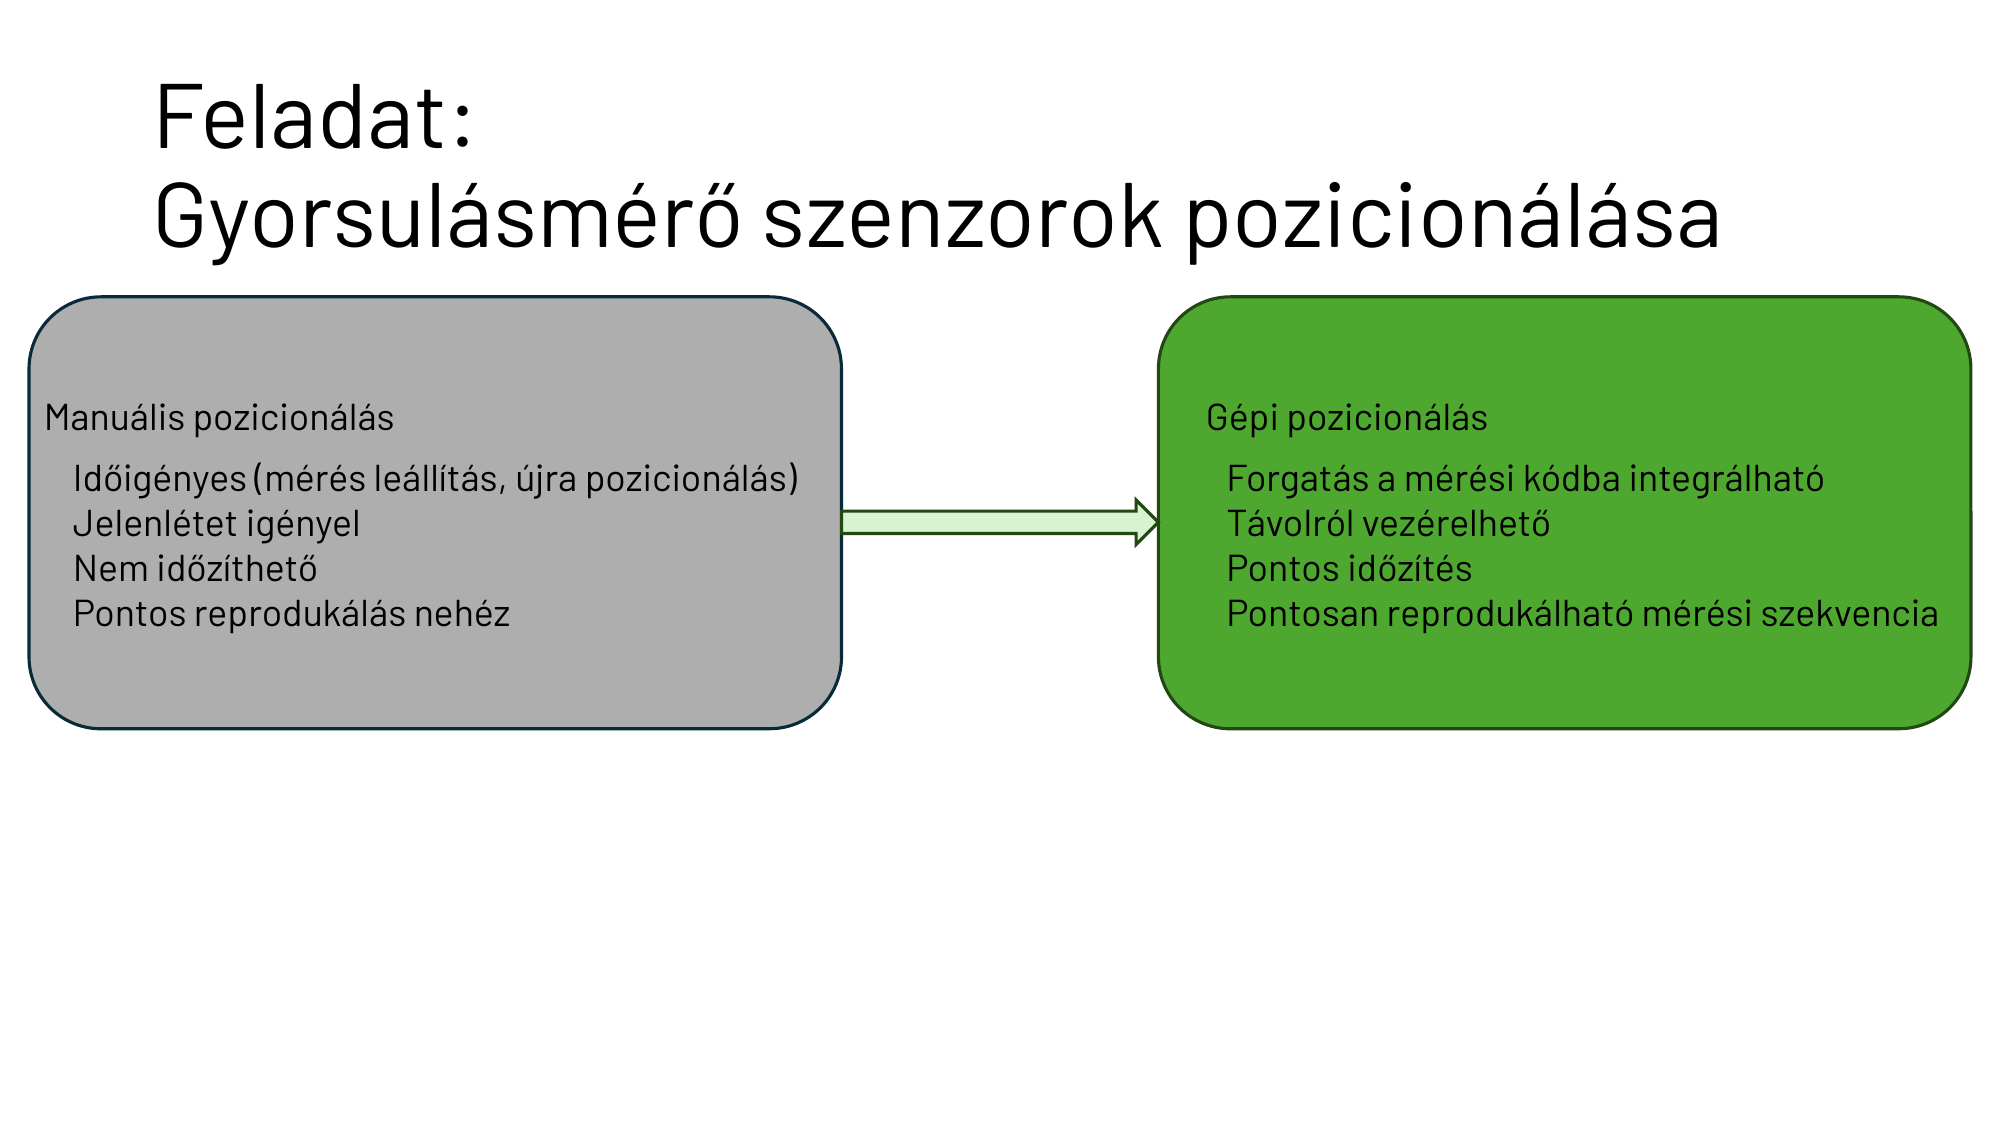

# Feladat: Gyorsulásmérő szenzorok pozicionálása

Manuális pozicionálás
Időigényes (mérés leállítás, újra pozicionálás)
Jelenlétet igényel
Nem időzíthető
Pontos reprodukálás nehéz

Gépi pozicionálás
Forgatás a mérési kódba integrálható
Távolról vezérelhető
Pontos időzítés
Pontosan reprodukálható mérési szekvencia